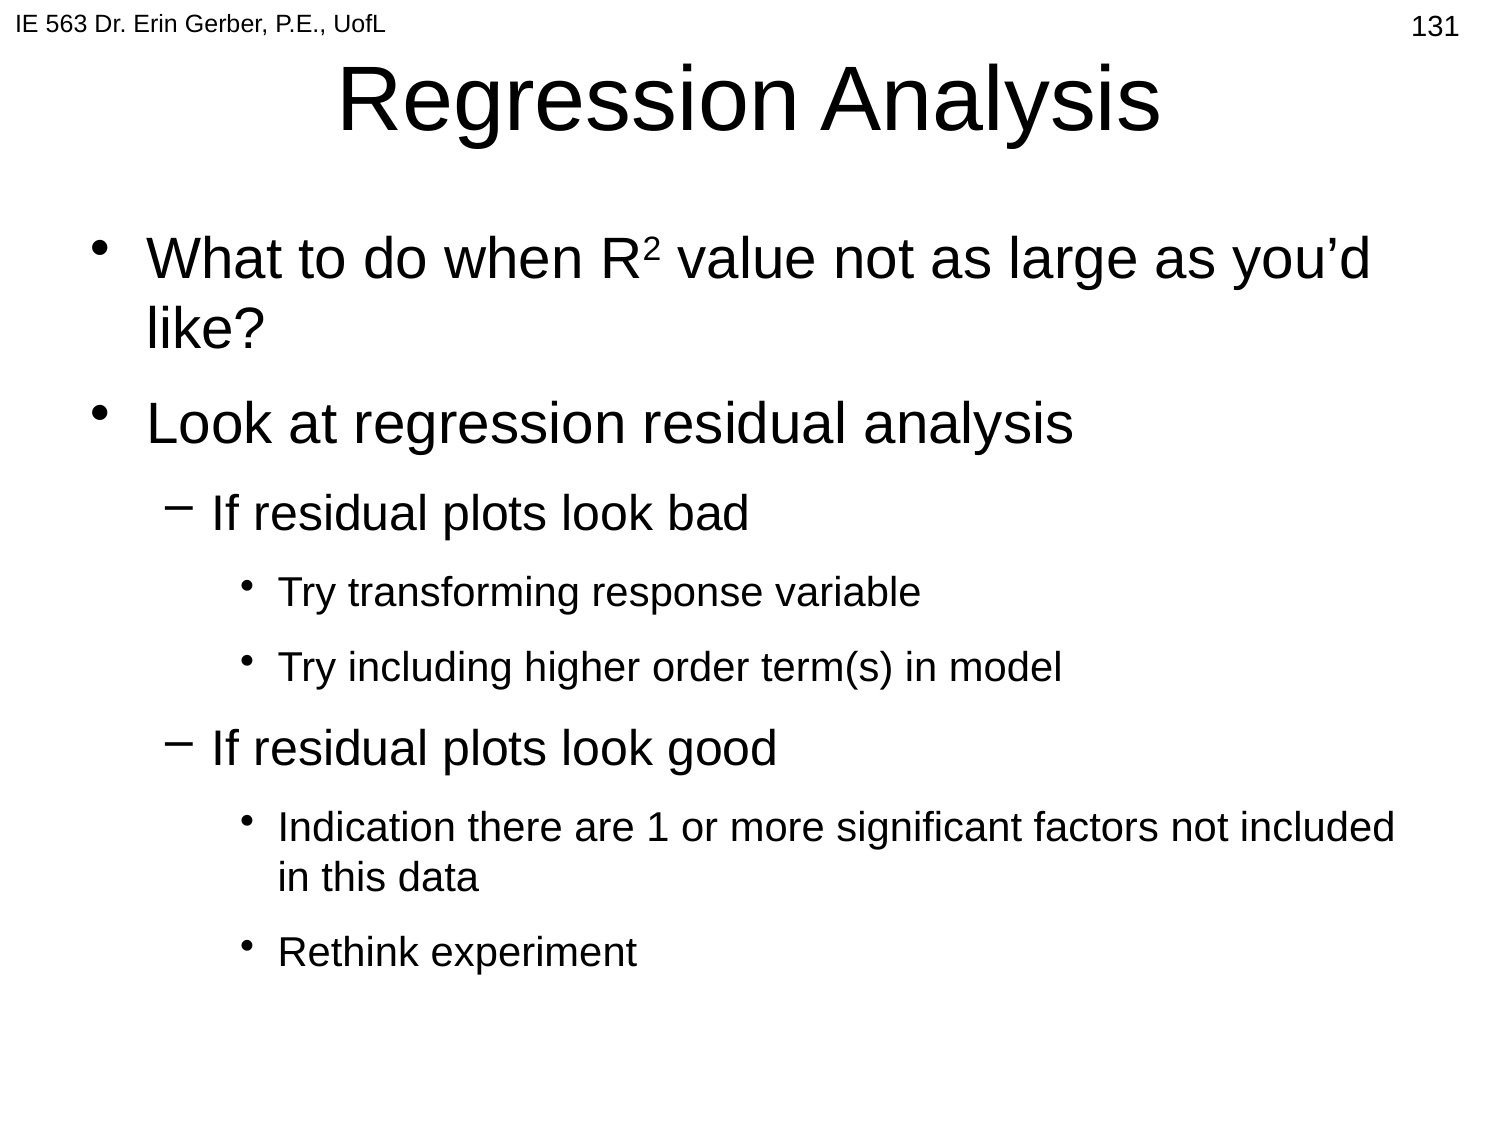

IE 563 Dr. Erin Gerber, P.E., UofL
# Regression Analysis
131
What to do when R2 value not as large as you’d like?
Look at regression residual analysis
If residual plots look bad
Try transforming response variable
Try including higher order term(s) in model
If residual plots look good
Indication there are 1 or more significant factors not included in this data
Rethink experiment